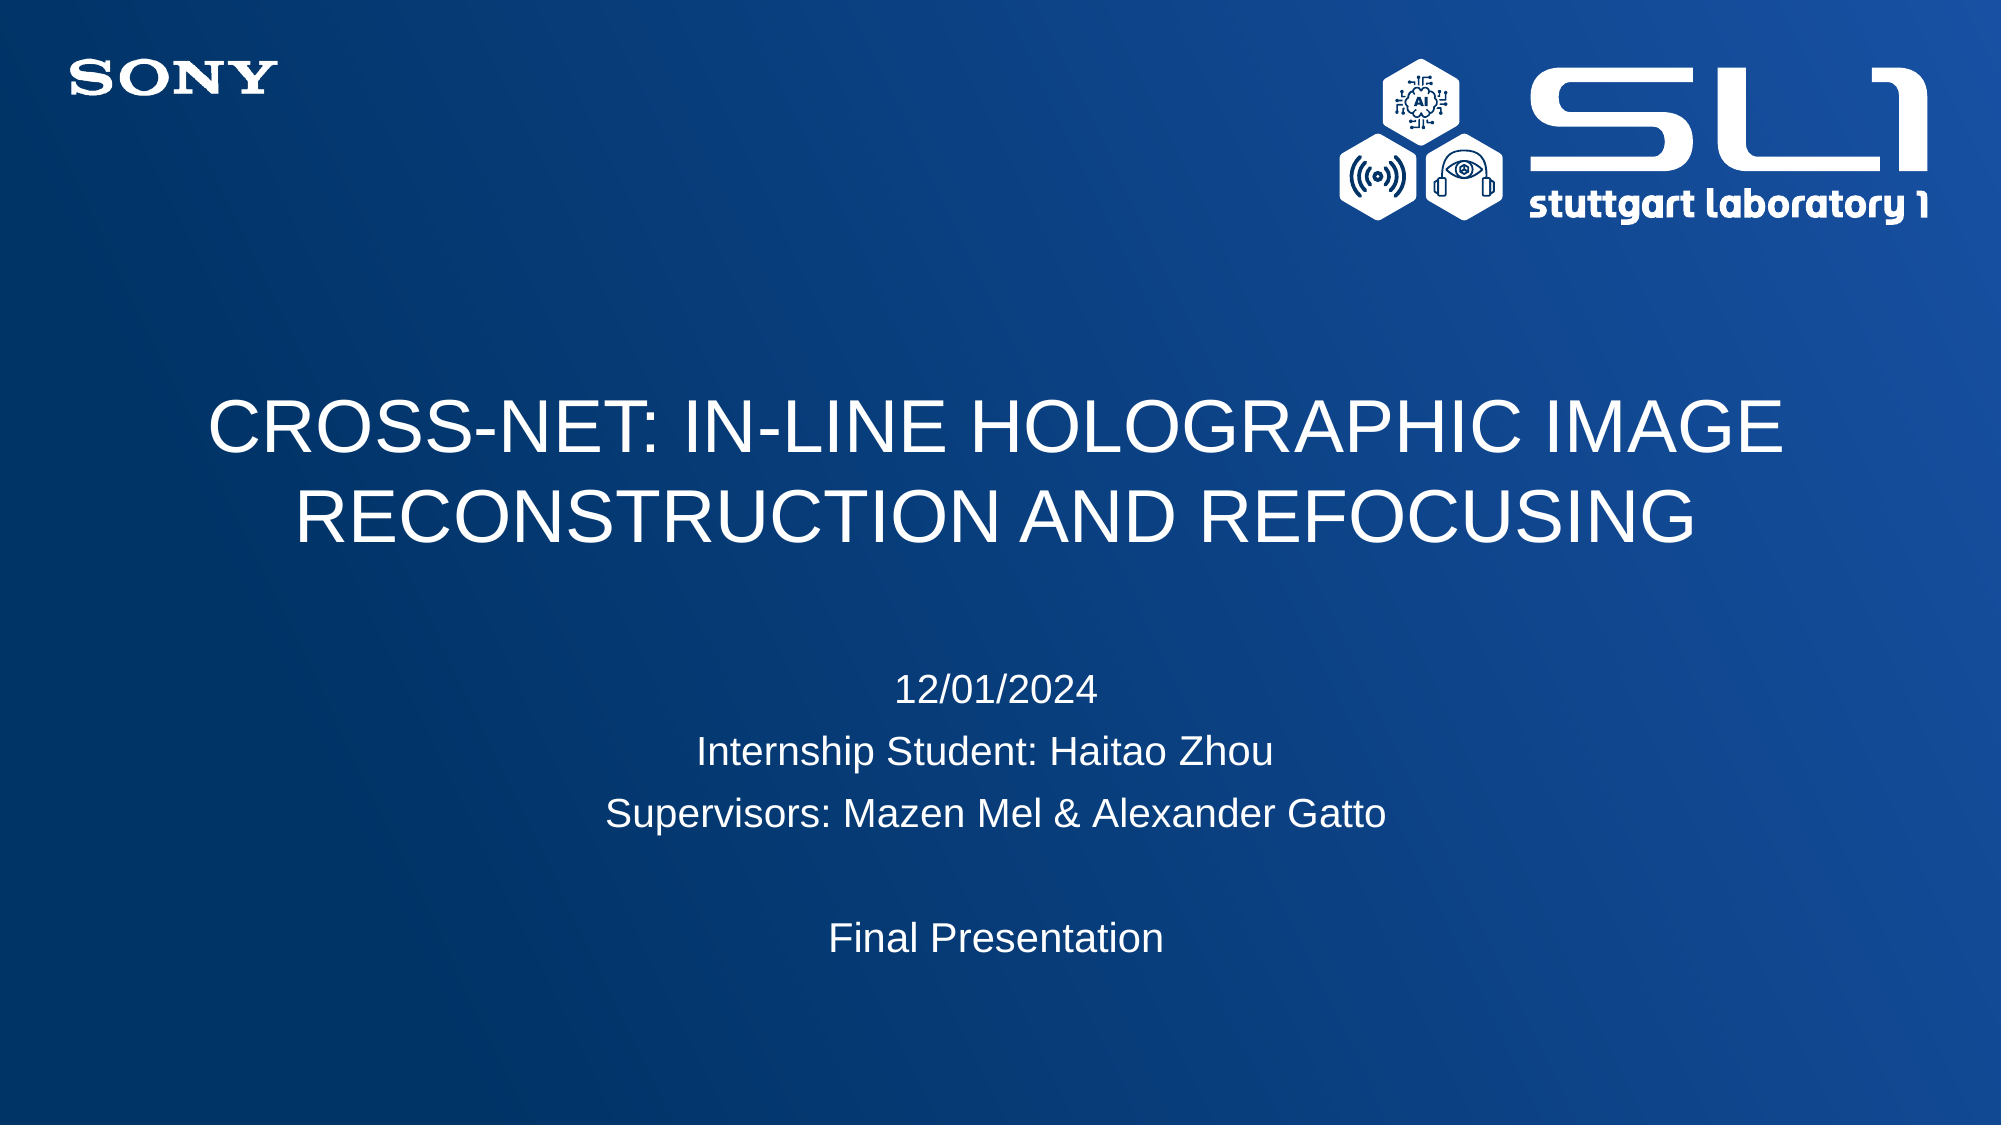

# CROSS-NET: IN-LINE HOLOGRAPHIC IMAGE RECONSTRUCTION AND REFOCUSING
12/01/2024
Internship Student: Haitao Zhou
Supervisors: Mazen Mel & Alexander Gatto

Final Presentation